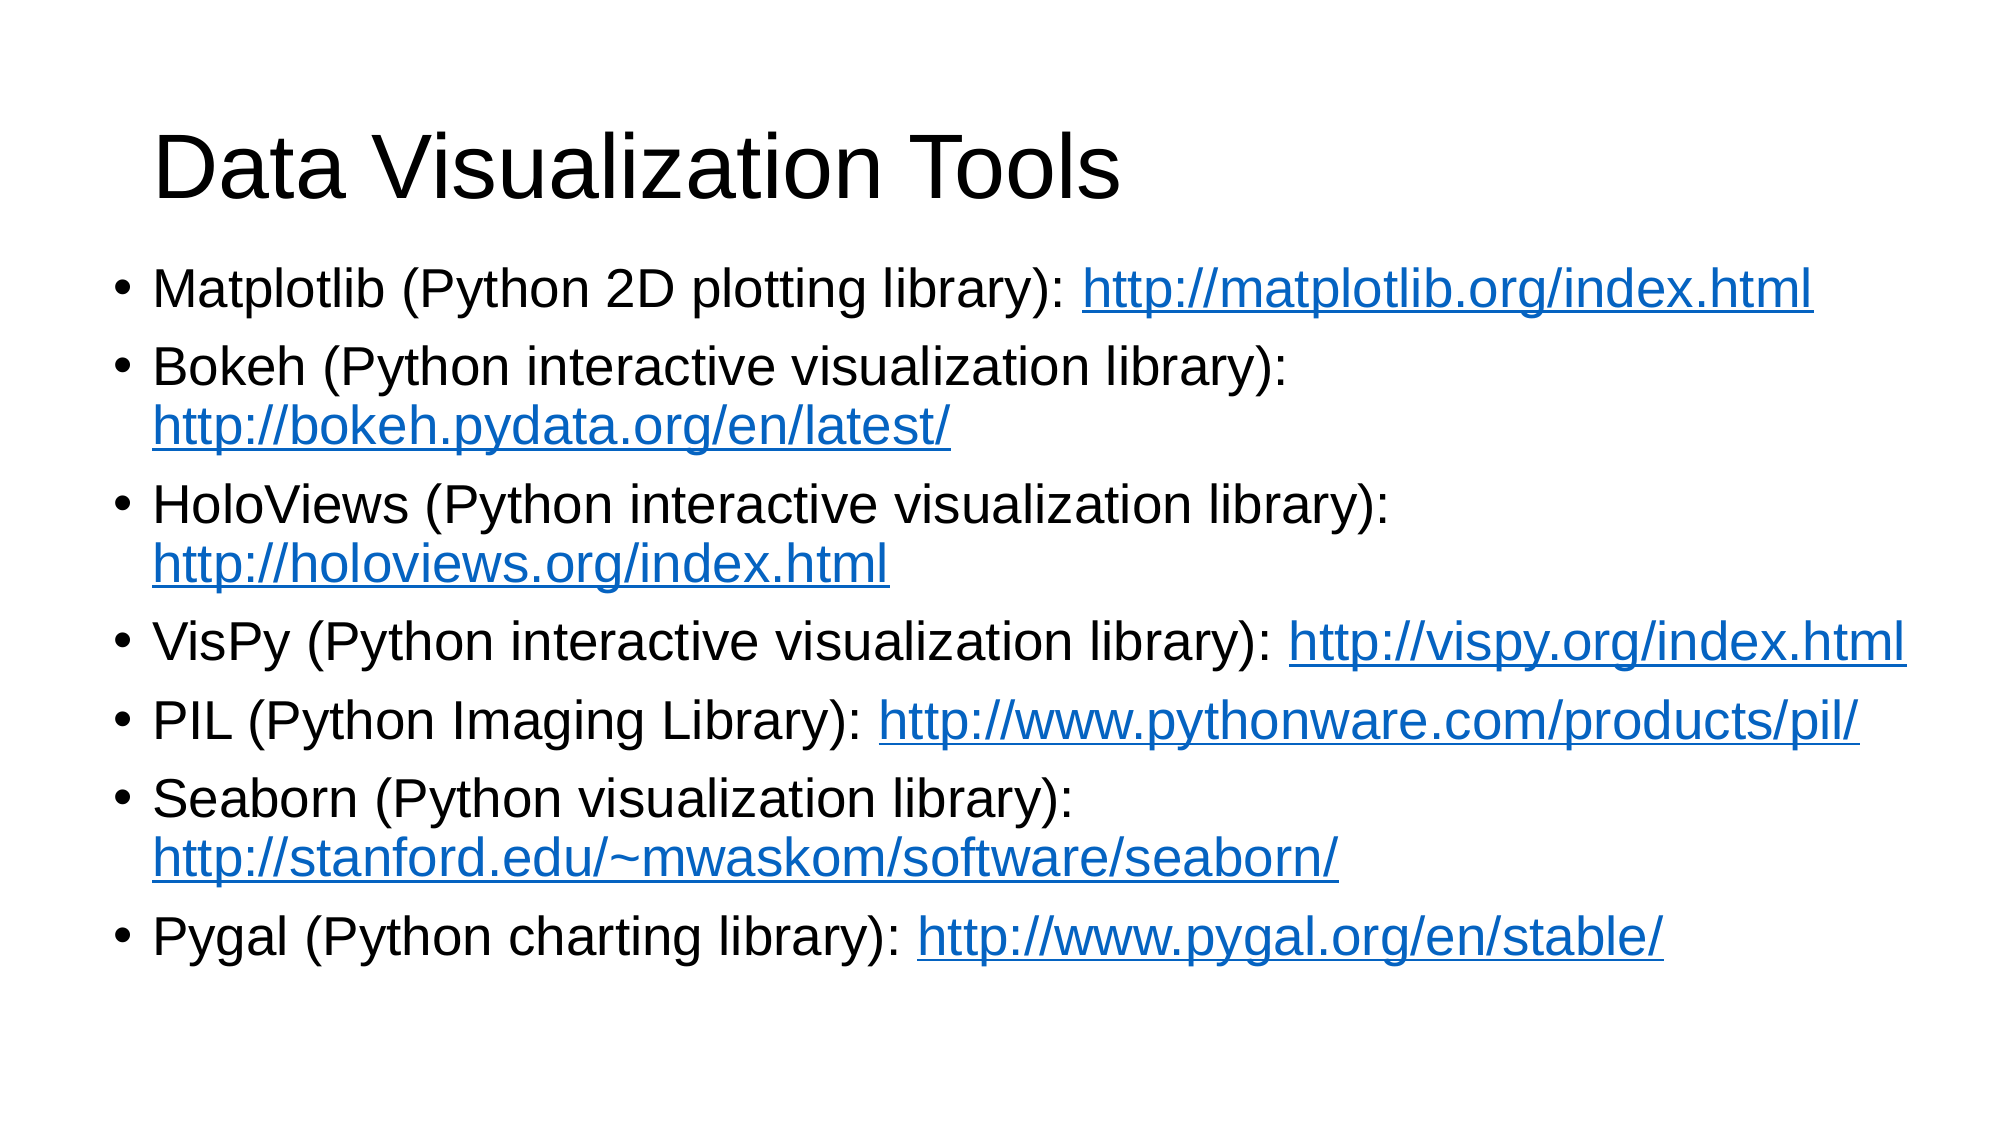

# Data Visualization Tools
Matplotlib (Python 2D plotting library): http://matplotlib.org/index.html
Bokeh (Python interactive visualization library): http://bokeh.pydata.org/en/latest/
HoloViews (Python interactive visualization library): http://holoviews.org/index.html
VisPy (Python interactive visualization library): http://vispy.org/index.html
PIL (Python Imaging Library): http://www.pythonware.com/products/pil/
Seaborn (Python visualization library): http://stanford.edu/~mwaskom/software/seaborn/
Pygal (Python charting library): http://www.pygal.org/en/stable/